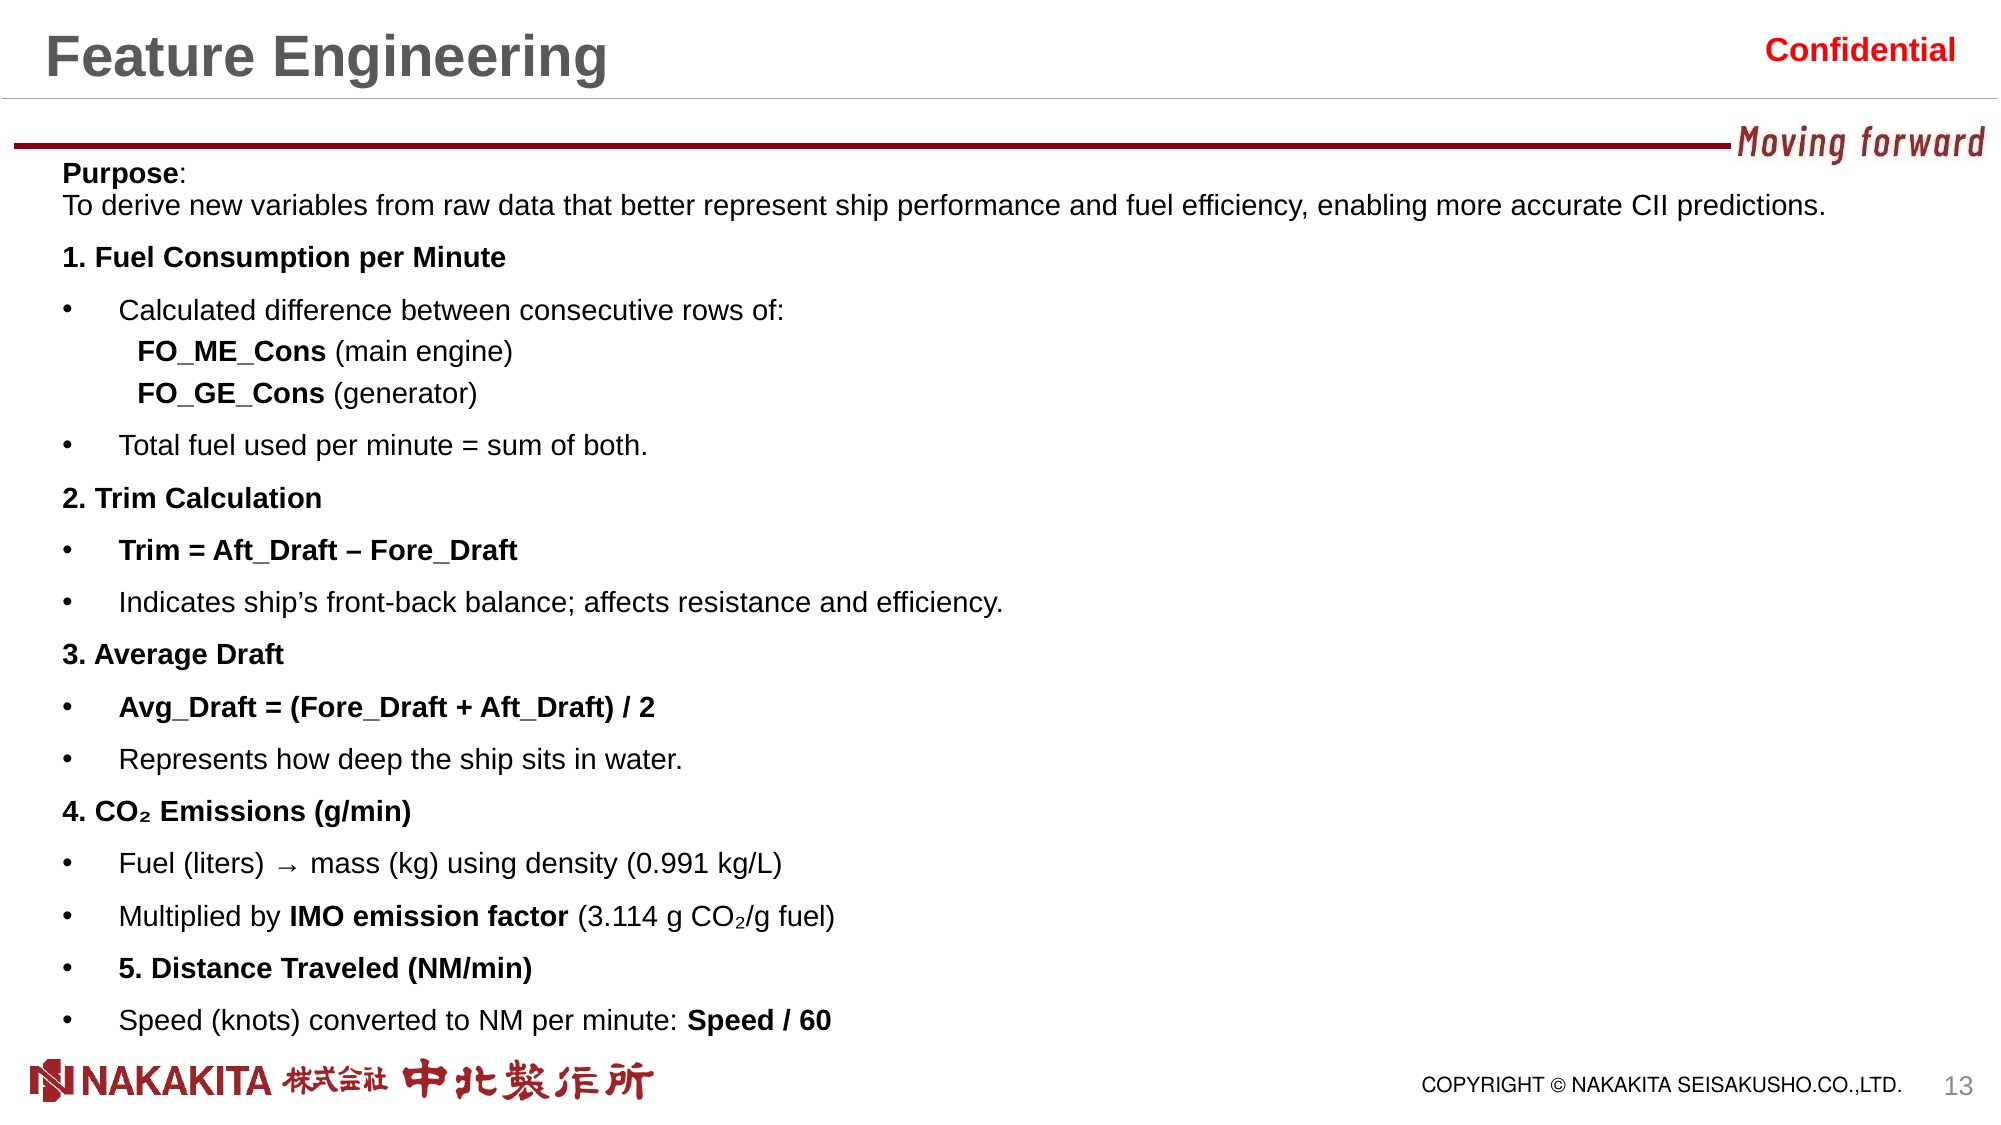

# Feature Engineering
Purpose:
To derive new variables from raw data that better represent ship performance and fuel efficiency, enabling more accurate CII predictions.
1. Fuel Consumption per Minute
Calculated difference between consecutive rows of:
FO_ME_Cons (main engine)
FO_GE_Cons (generator)
Total fuel used per minute = sum of both.
2. Trim Calculation
Trim = Aft_Draft – Fore_Draft
Indicates ship’s front-back balance; affects resistance and efficiency.
3. Average Draft
Avg_Draft = (Fore_Draft + Aft_Draft) / 2
Represents how deep the ship sits in water.
4. CO₂ Emissions (g/min)
Fuel (liters) → mass (kg) using density (0.991 kg/L)
Multiplied by IMO emission factor (3.114 g CO₂/g fuel)
5. Distance Traveled (NM/min)
Speed (knots) converted to NM per minute: Speed / 60

13